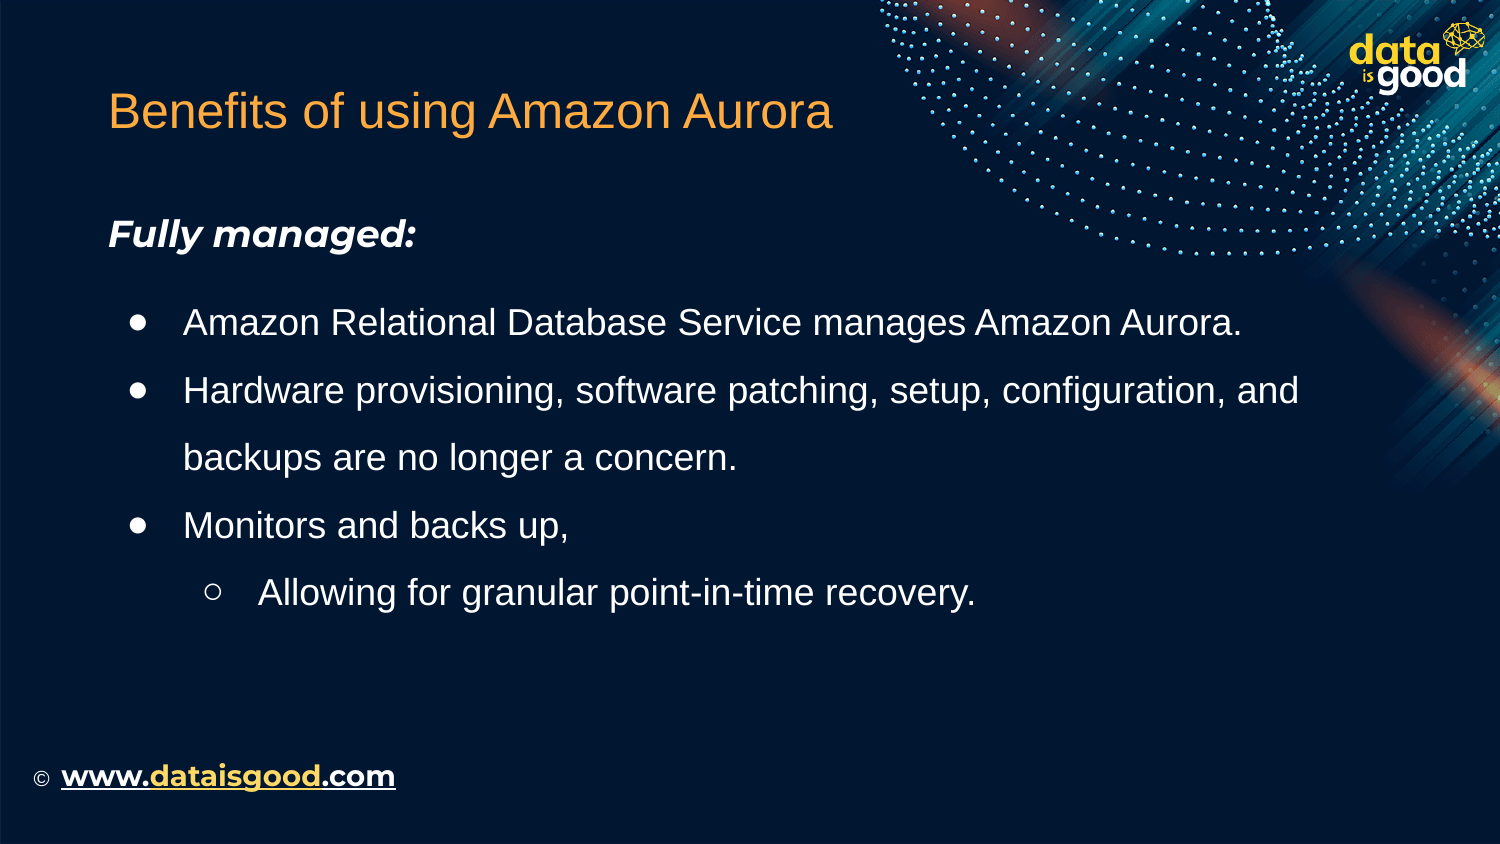

# Benefits of using Amazon Aurora
Fully managed:
Amazon Relational Database Service manages Amazon Aurora.
Hardware provisioning, software patching, setup, configuration, and backups are no longer a concern.
Monitors and backs up,
Allowing for granular point-in-time recovery.